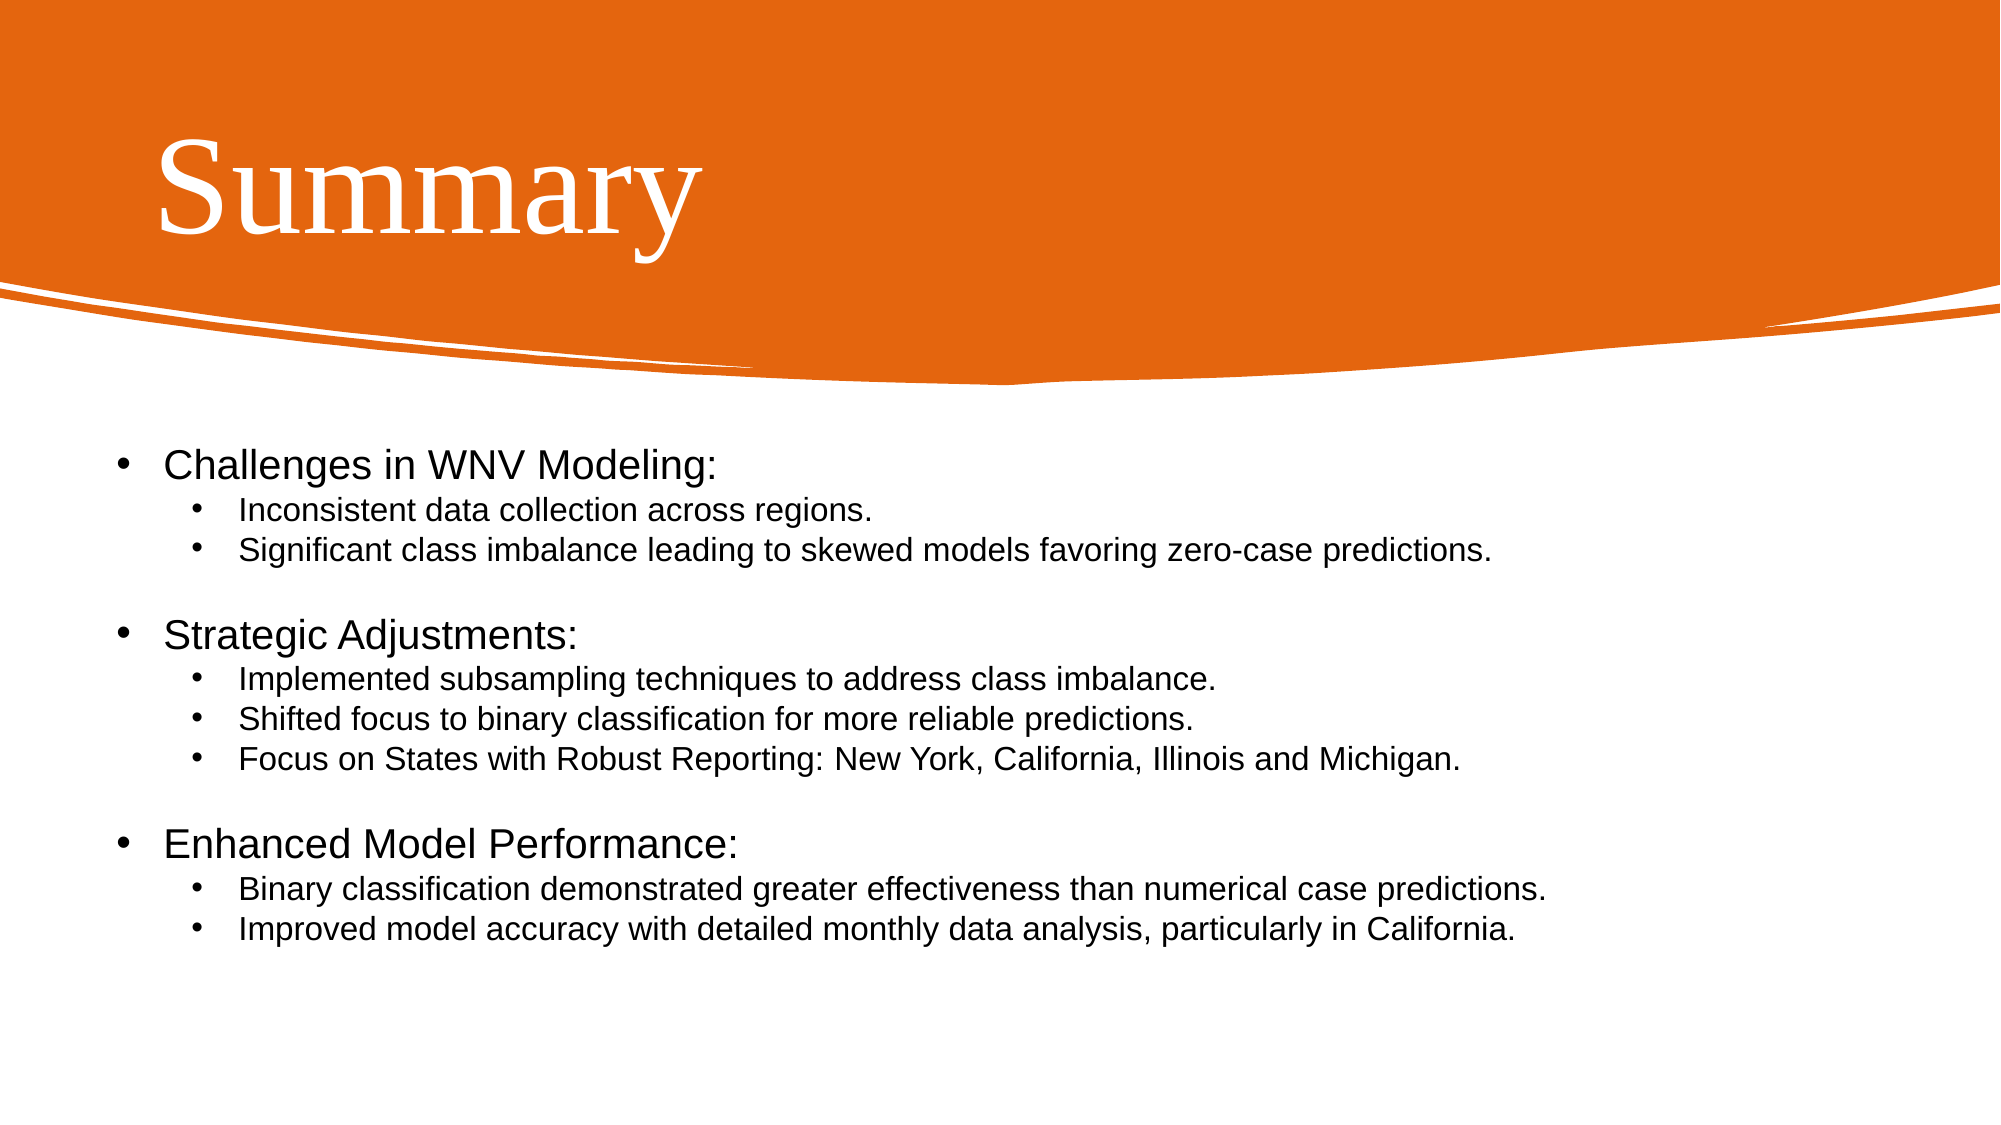

# Summary
Challenges in WNV Modeling:
Inconsistent data collection across regions.
Significant class imbalance leading to skewed models favoring zero-case predictions.

Strategic Adjustments:
Implemented subsampling techniques to address class imbalance.
Shifted focus to binary classification for more reliable predictions.
Focus on States with Robust Reporting: New York, California, Illinois and Michigan.

Enhanced Model Performance:
Binary classification demonstrated greater effectiveness than numerical case predictions.
Improved model accuracy with detailed monthly data analysis, particularly in California.